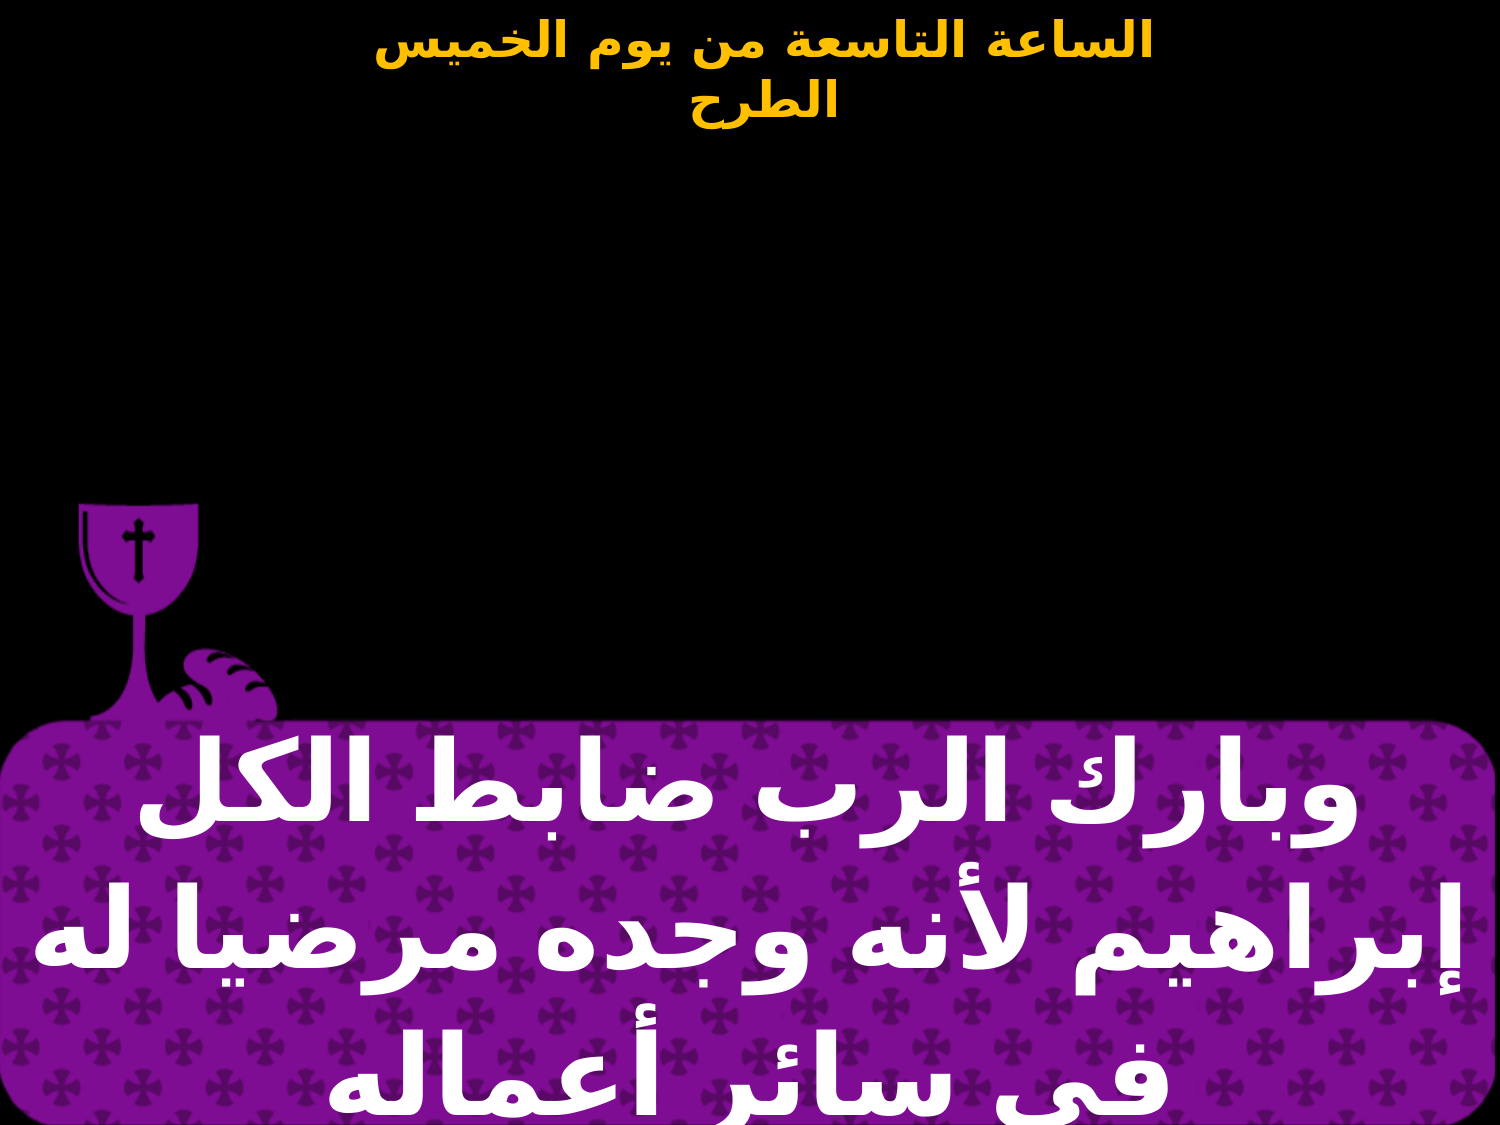

| وبارك الرب ضابط الكل إبراهيم لأنه وجده مرضيا له فى سائر أعماله |
| --- |